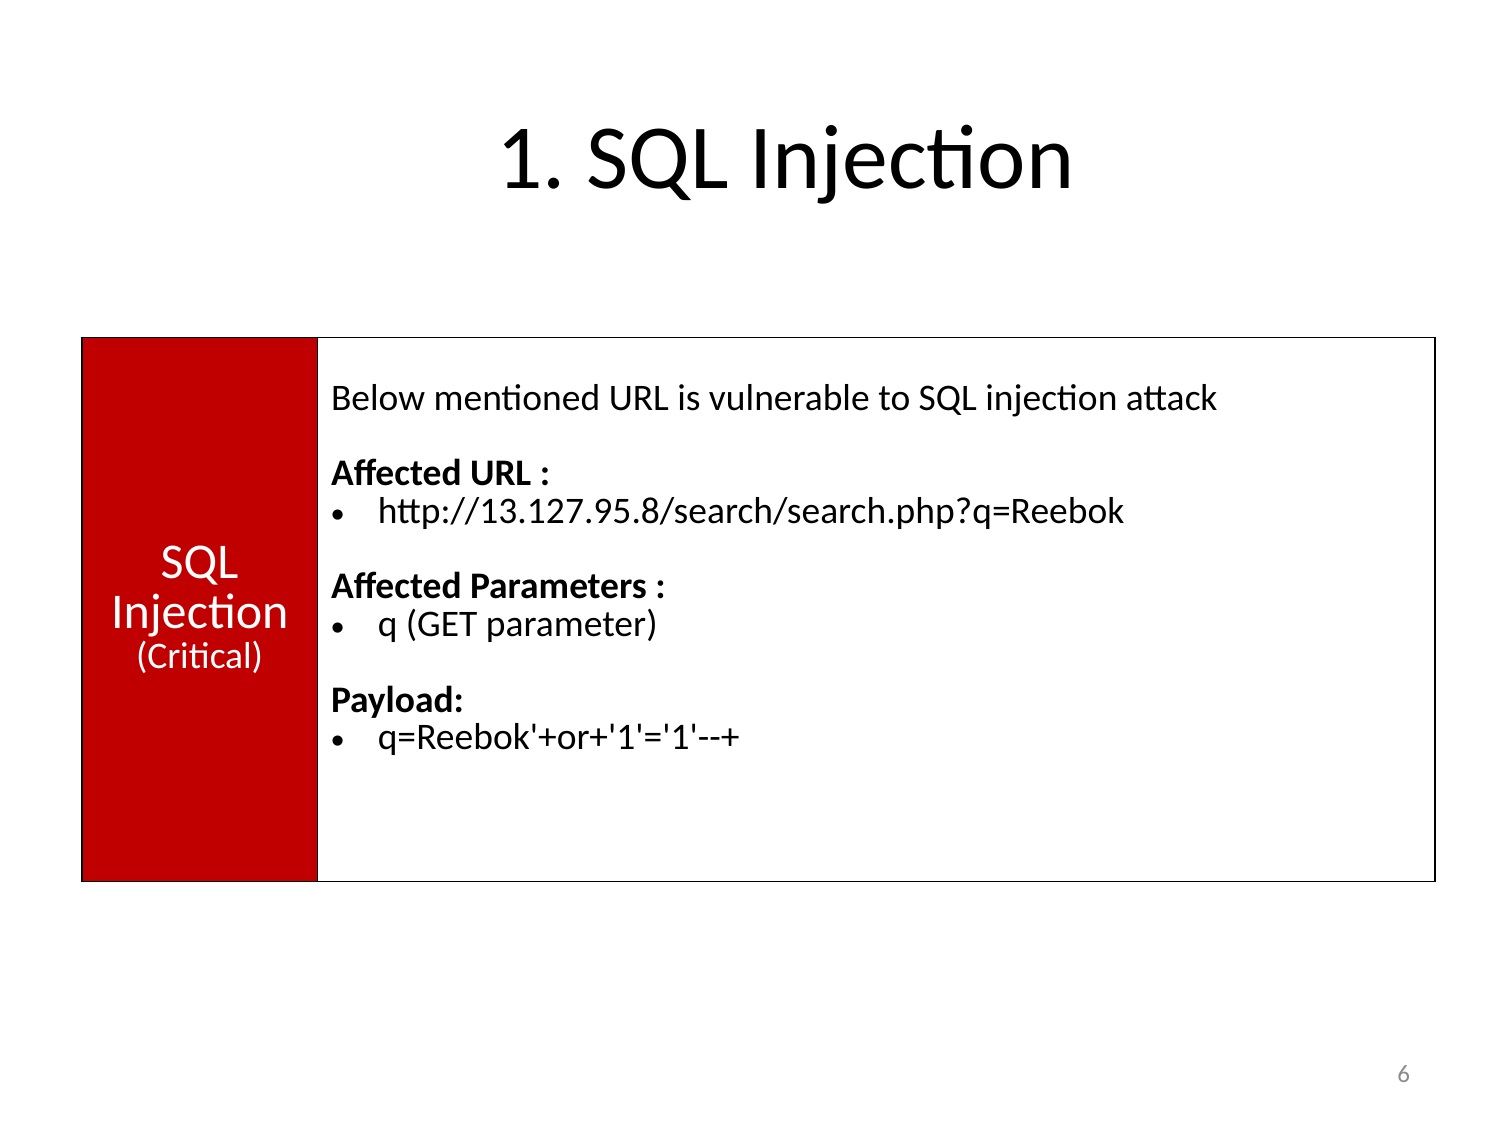

# 1. SQL Injection
|  |  |
| --- | --- |
| SQL Injection (Critical) | Below mentioned URL is vulnerable to SQL injection attack Affected URL : http://13.127.95.8/search/search.php?q=Reebok Affected Parameters : q (GET parameter) Payload: q=Reebok'+or+'1'='1'--+ |
6